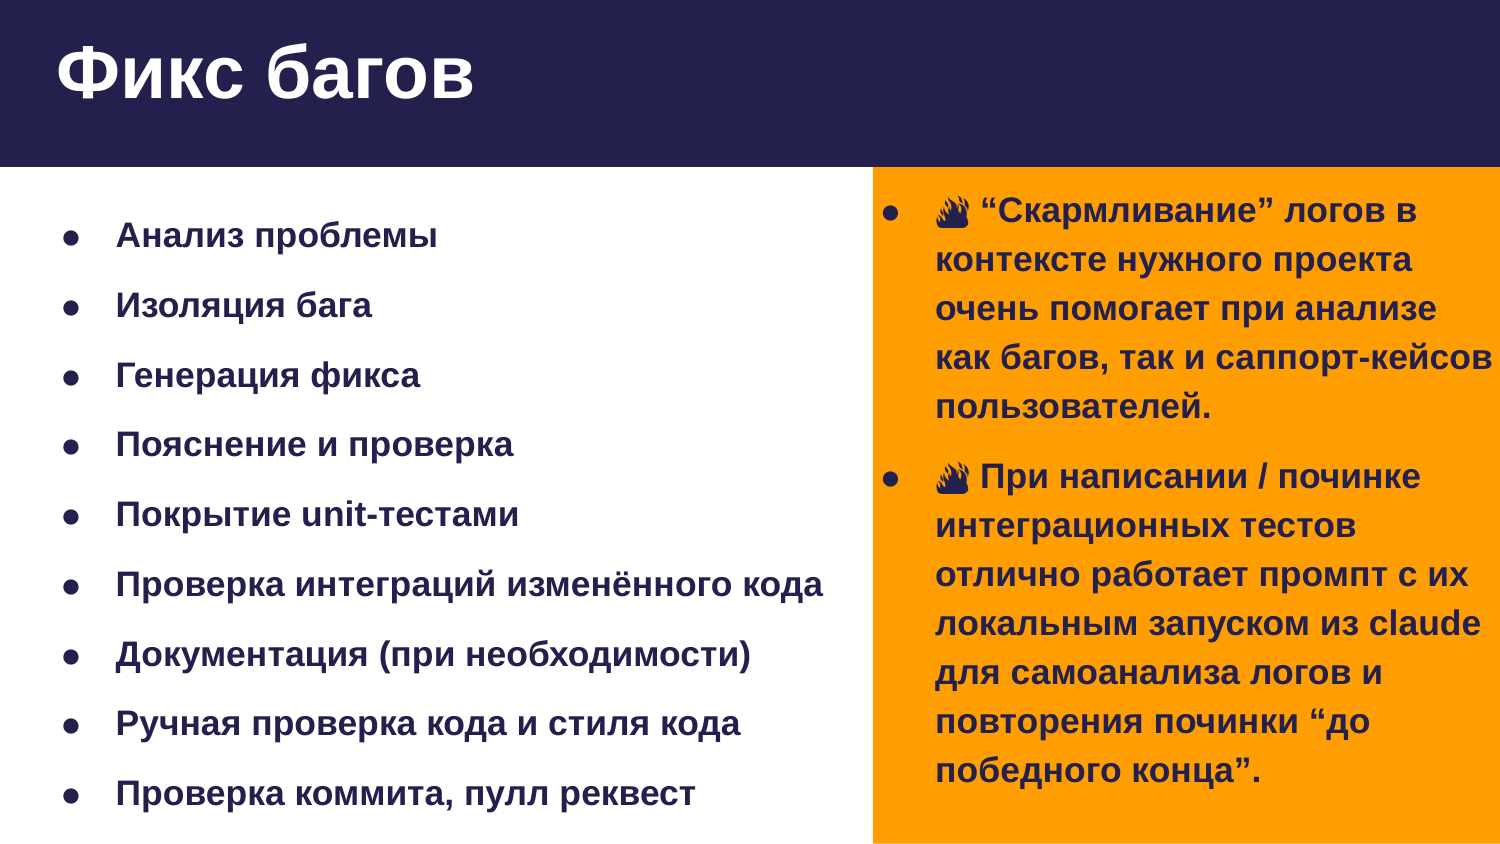

Фикс багов
#
🔥 “Скармливание” логов в контексте нужного проекта очень помогает при анализе как багов, так и саппорт-кейсов пользователей.
🔥 При написании / починке интеграционных тестов отлично работает промпт с их локальным запуском из claude для самоанализа логов и повторения починки “до победного конца”.
Текст
Анализ проблемы
Изоляция бага
Генерация фикса
Пояснение и проверка
Покрытие unit-тестами
Проверка интеграций изменённого кода
Документация (при необходимости)
Ручная проверка кода и стиля кода
Проверка коммита, пулл реквест